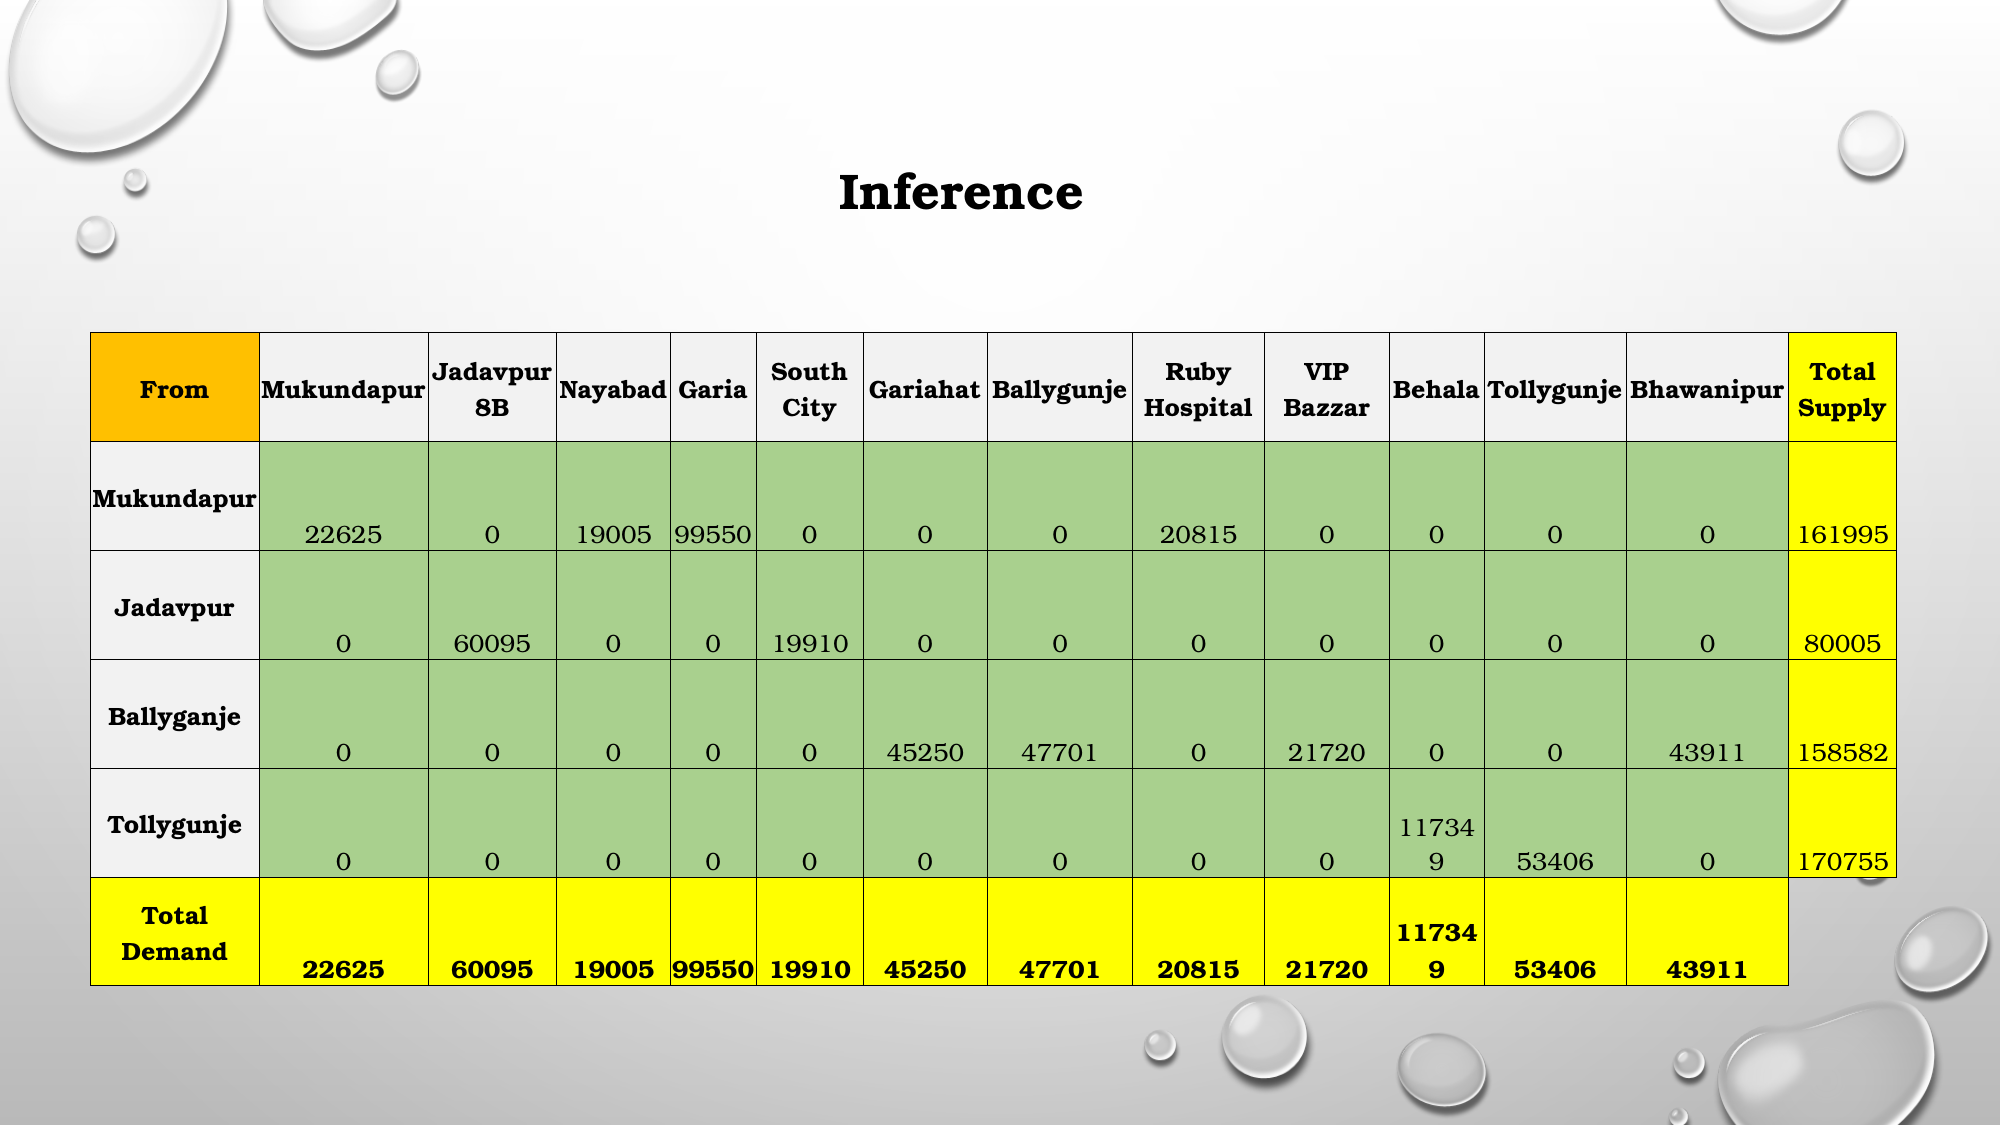

Inference
| From | Mukundapur | Jadavpur 8B | Nayabad | Garia | South City | Gariahat | Ballygunje | Ruby Hospital | VIP Bazzar | Behala | Tollygunje | Bhawanipur | Total Supply |
| --- | --- | --- | --- | --- | --- | --- | --- | --- | --- | --- | --- | --- | --- |
| Mukundapur | 22625 | 0 | 19005 | 99550 | 0 | 0 | 0 | 20815 | 0 | 0 | 0 | 0 | 161995 |
| Jadavpur | 0 | 60095 | 0 | 0 | 19910 | 0 | 0 | 0 | 0 | 0 | 0 | 0 | 80005 |
| Ballyganje | 0 | 0 | 0 | 0 | 0 | 45250 | 47701 | 0 | 21720 | 0 | 0 | 43911 | 158582 |
| Tollygunje | 0 | 0 | 0 | 0 | 0 | 0 | 0 | 0 | 0 | 117349 | 53406 | 0 | 170755 |
| Total Demand | 22625 | 60095 | 19005 | 99550 | 19910 | 45250 | 47701 | 20815 | 21720 | 117349 | 53406 | 43911 |  |